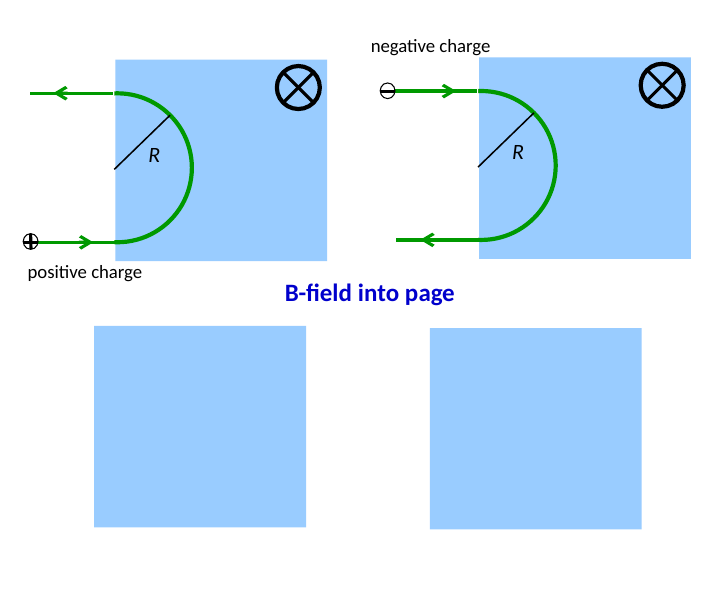

negative charge

R
R

positive charge
B-field into page